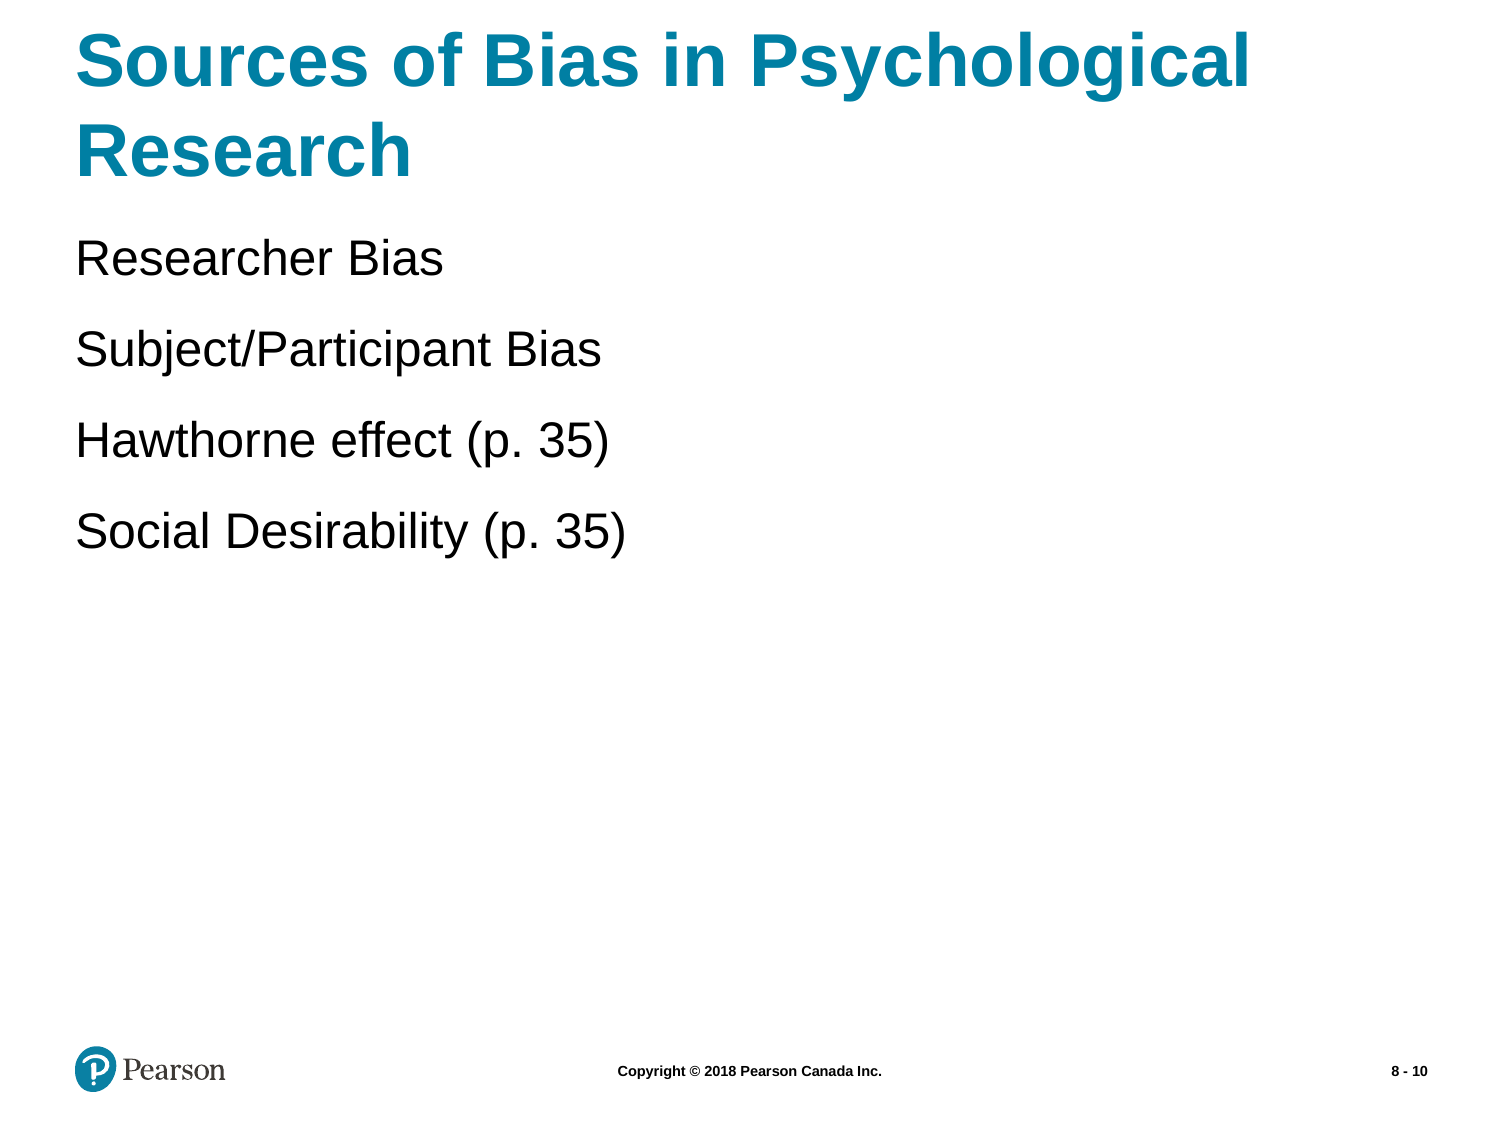

# Sources of Bias in Psychological Research
Researcher Bias
Subject/Participant Bias
Hawthorne effect (p. 35)
Social Desirability (p. 35)